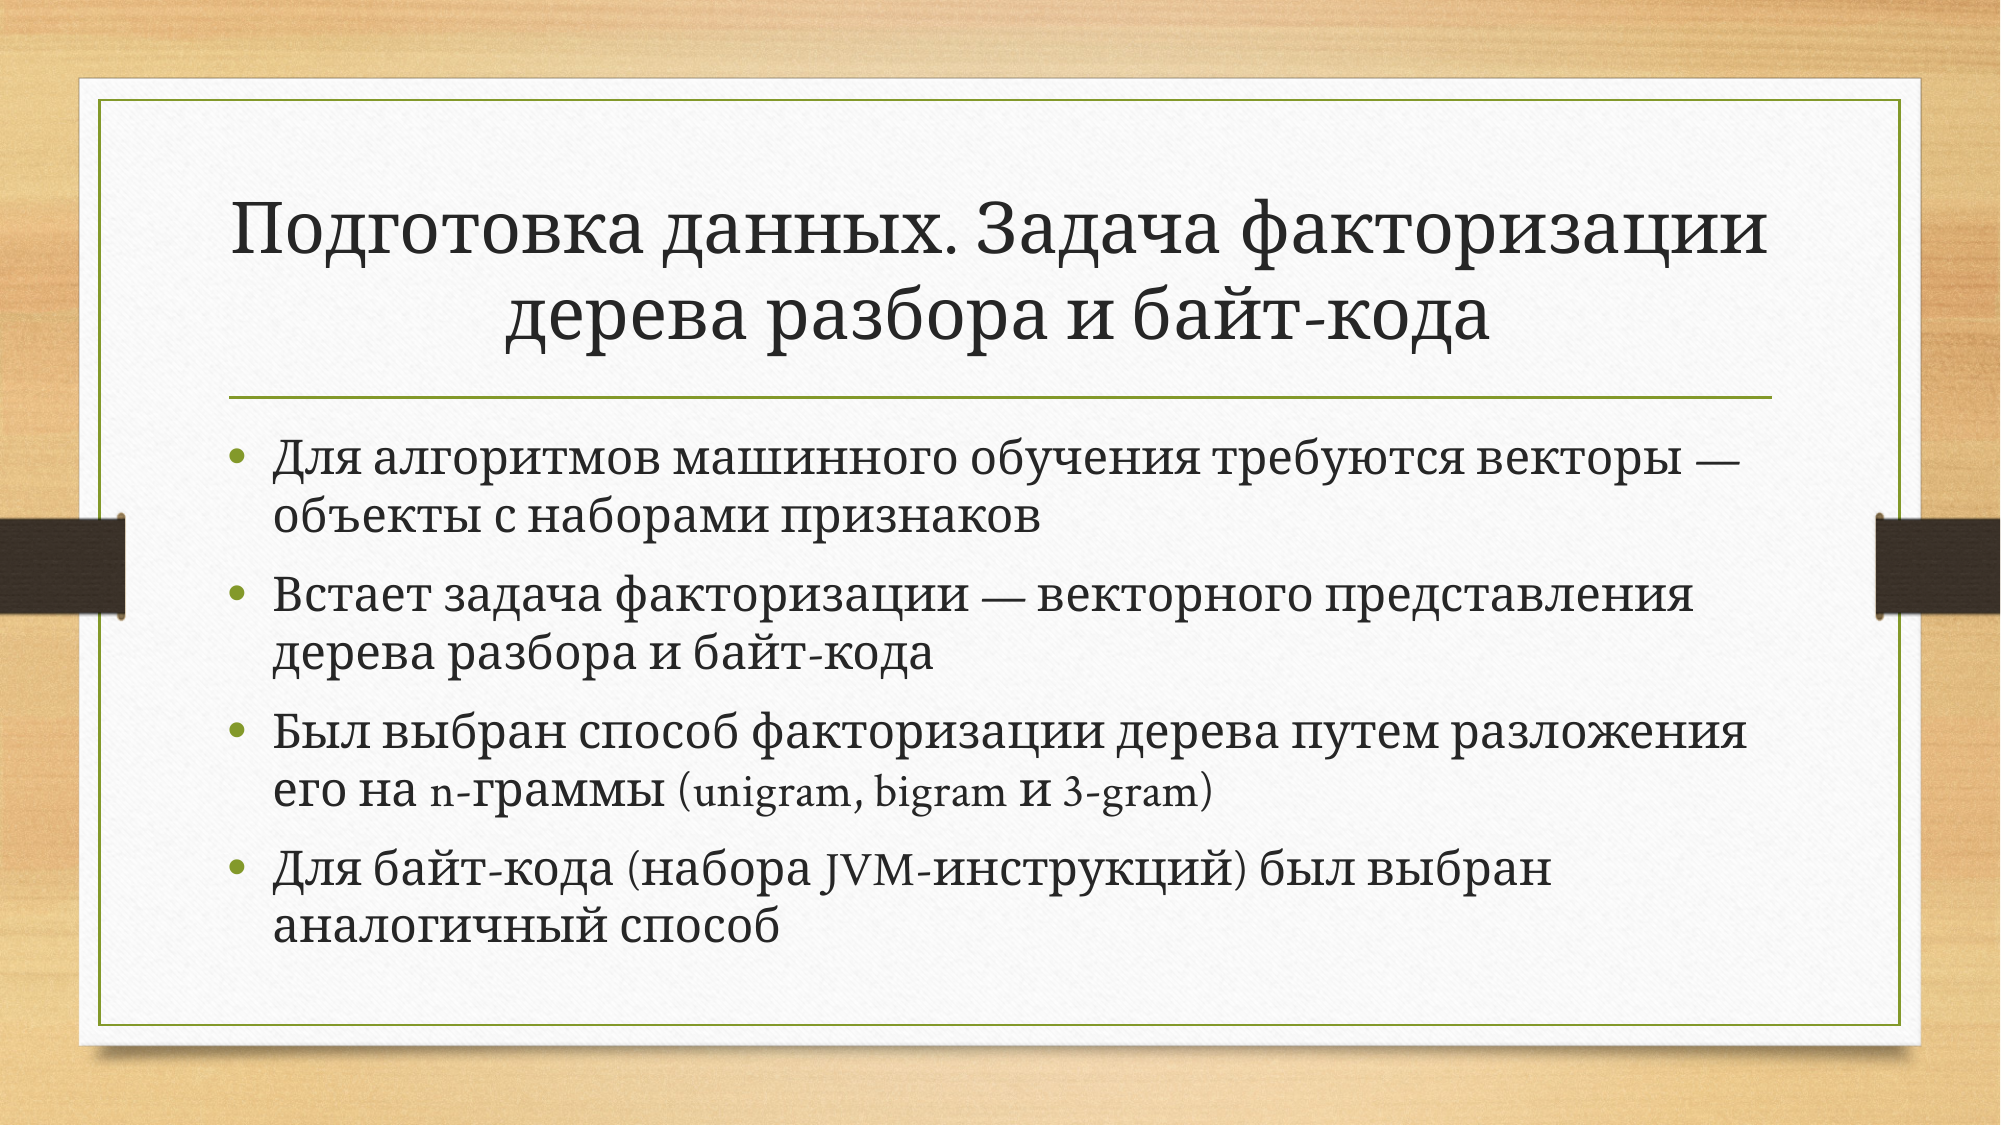

# Подготовка данных. Задача факторизации дерева разбора и байт-кода
Для алгоритмов машинного обучения требуются векторы — объекты с наборами признаков
Встает задача факторизации — векторного представления дерева разбора и байт-кода
Был выбран способ факторизации дерева путем разложения его на n-граммы (unigram, bigram и 3-gram)
Для байт-кода (набора JVM-инструкций) был выбран аналогичный способ